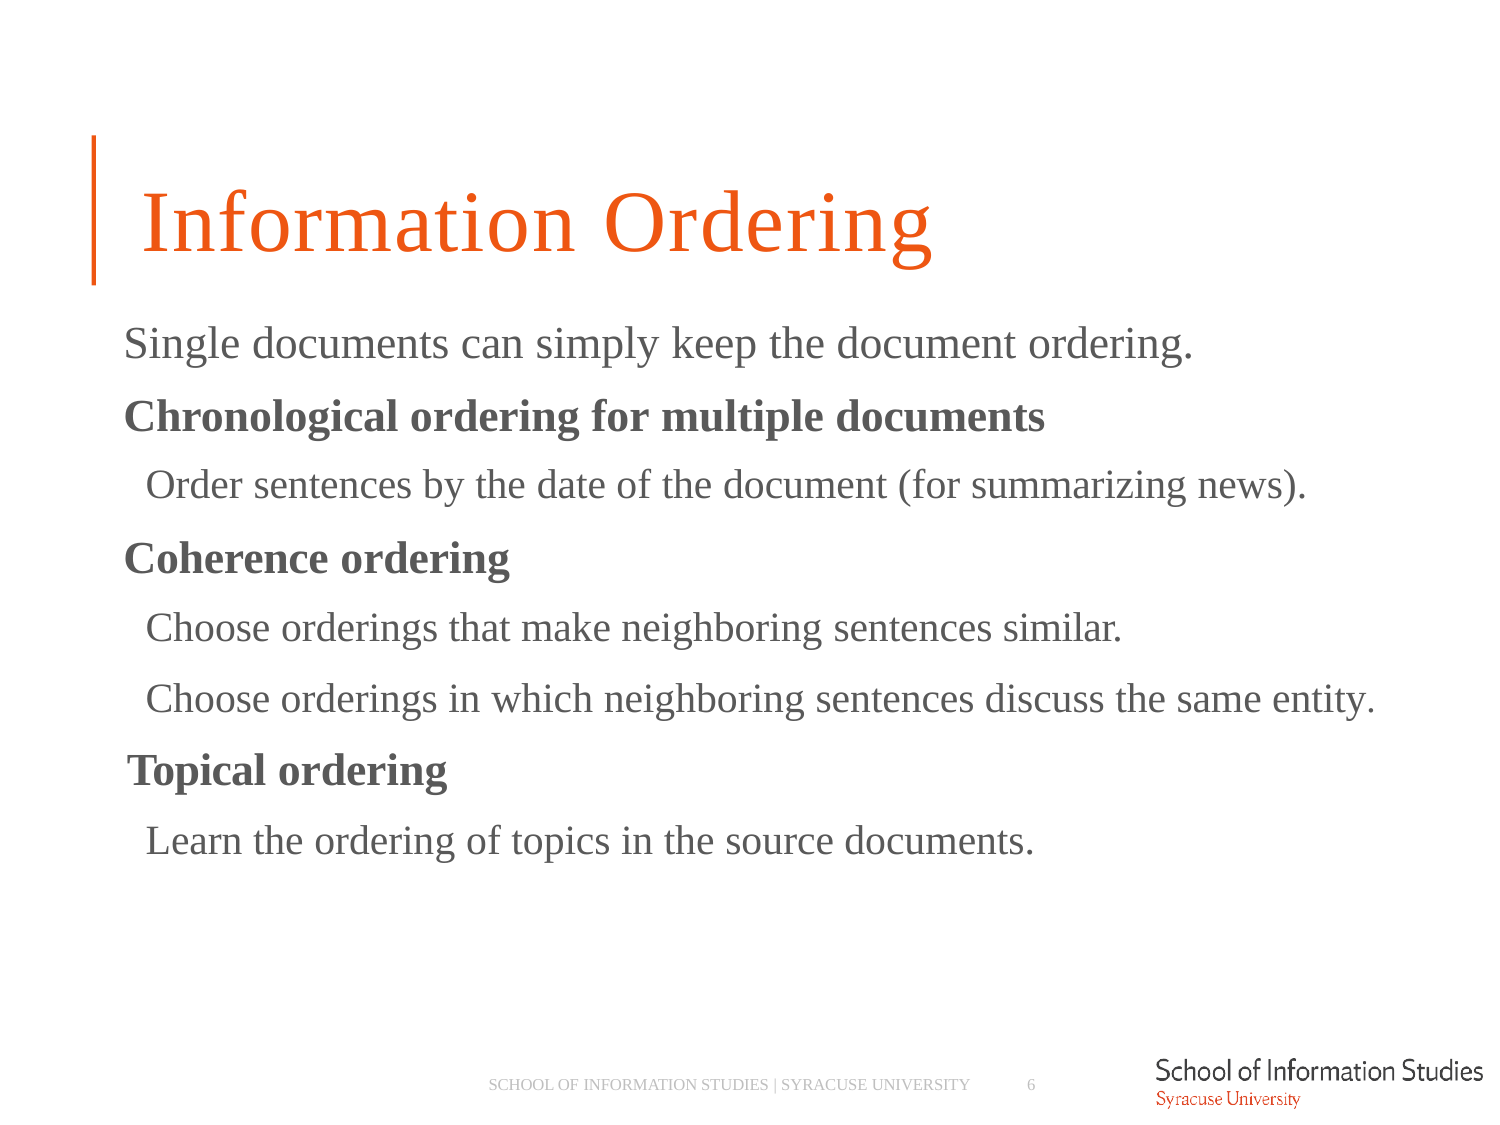

# Information Ordering
Single documents can simply keep the document ordering.
Chronological ordering for multiple documents
­ Order sentences by the date of the document (for summarizing news).
Coherence ordering
­ Choose orderings that make neighboring sentences similar.
­ Choose orderings in which neighboring sentences discuss the same entity.
Topical ordering
­ Learn the ordering of topics in the source documents.
SCHOOL OF INFORMATION STUDIES | SYRACUSE UNIVERSITY
6